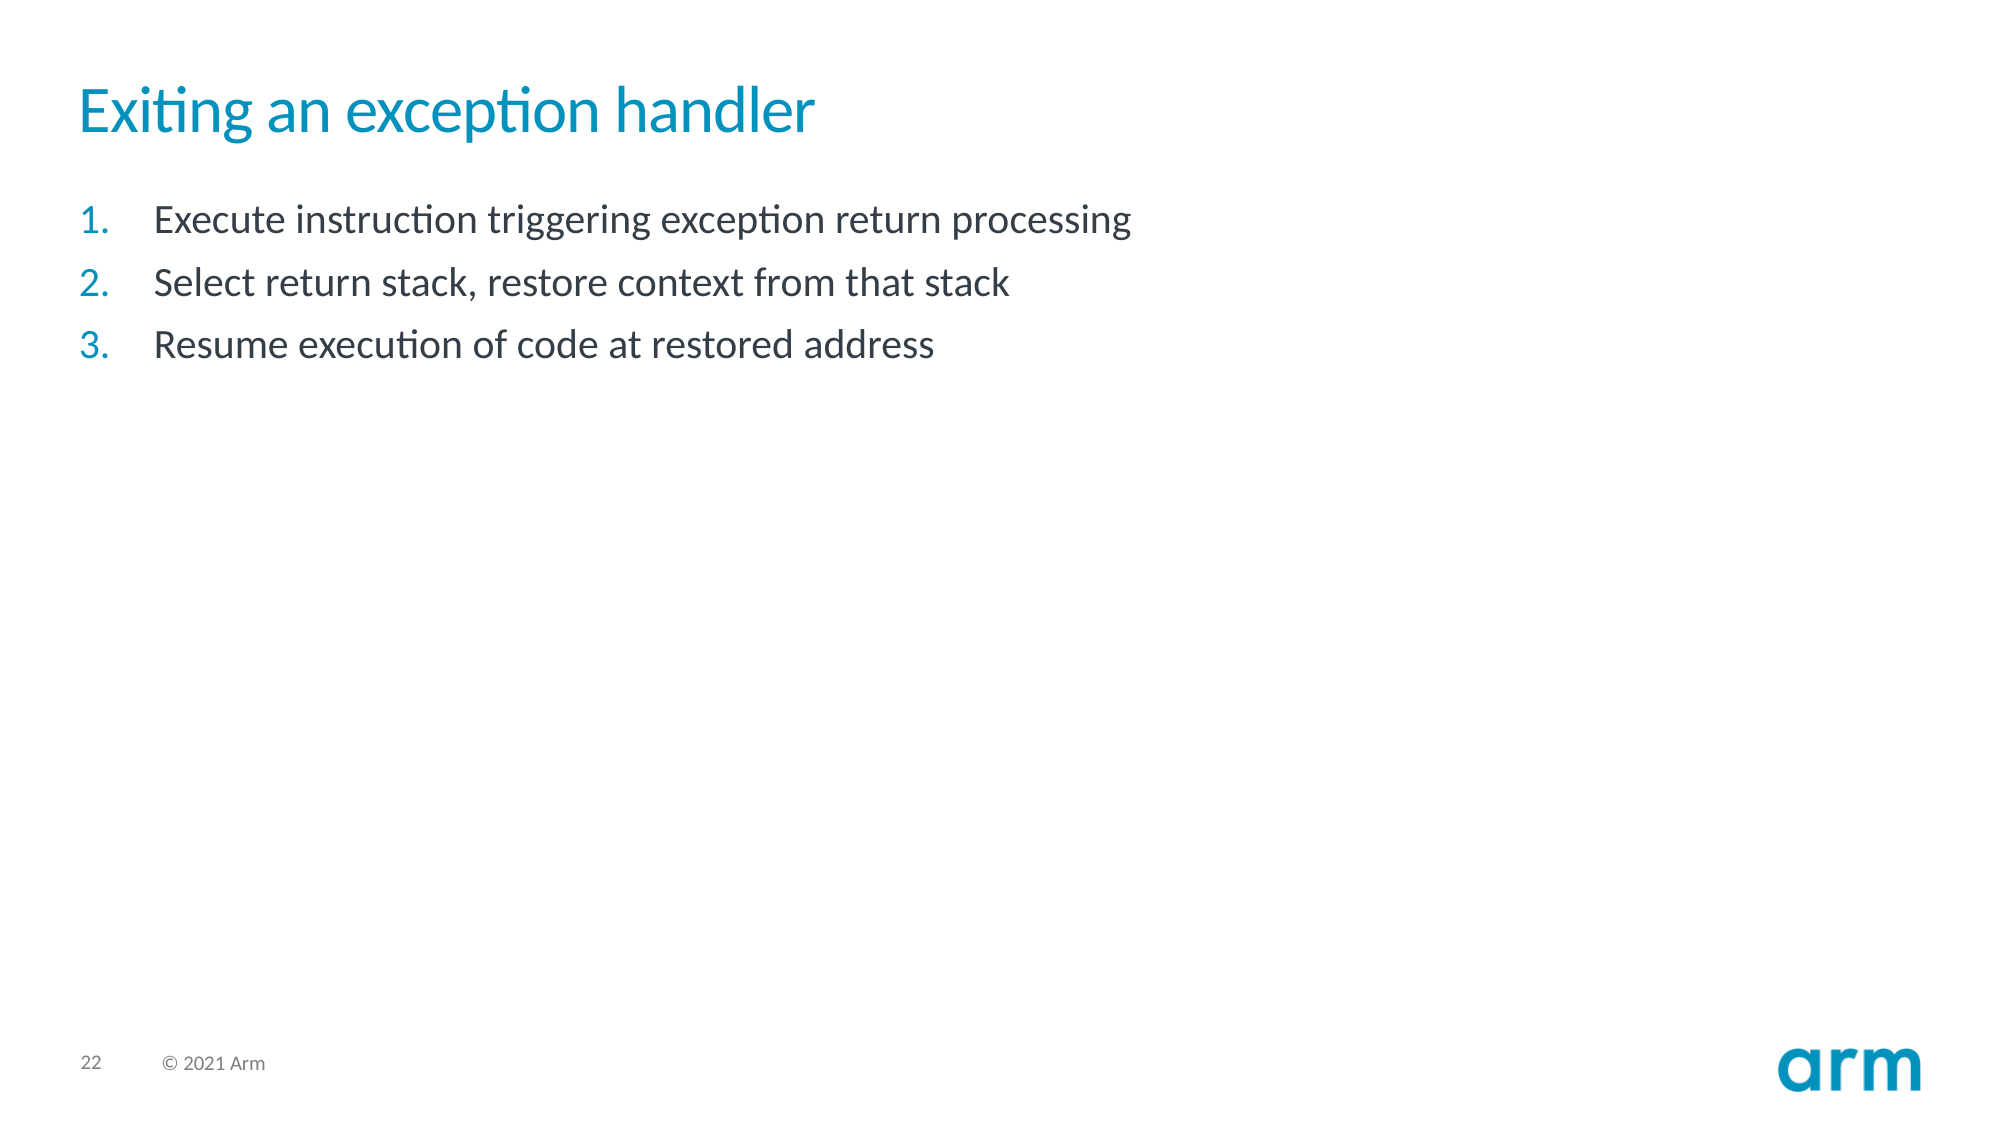

# Exiting an exception handler
Execute instruction triggering exception return processing
Select return stack, restore context from that stack
Resume execution of code at restored address